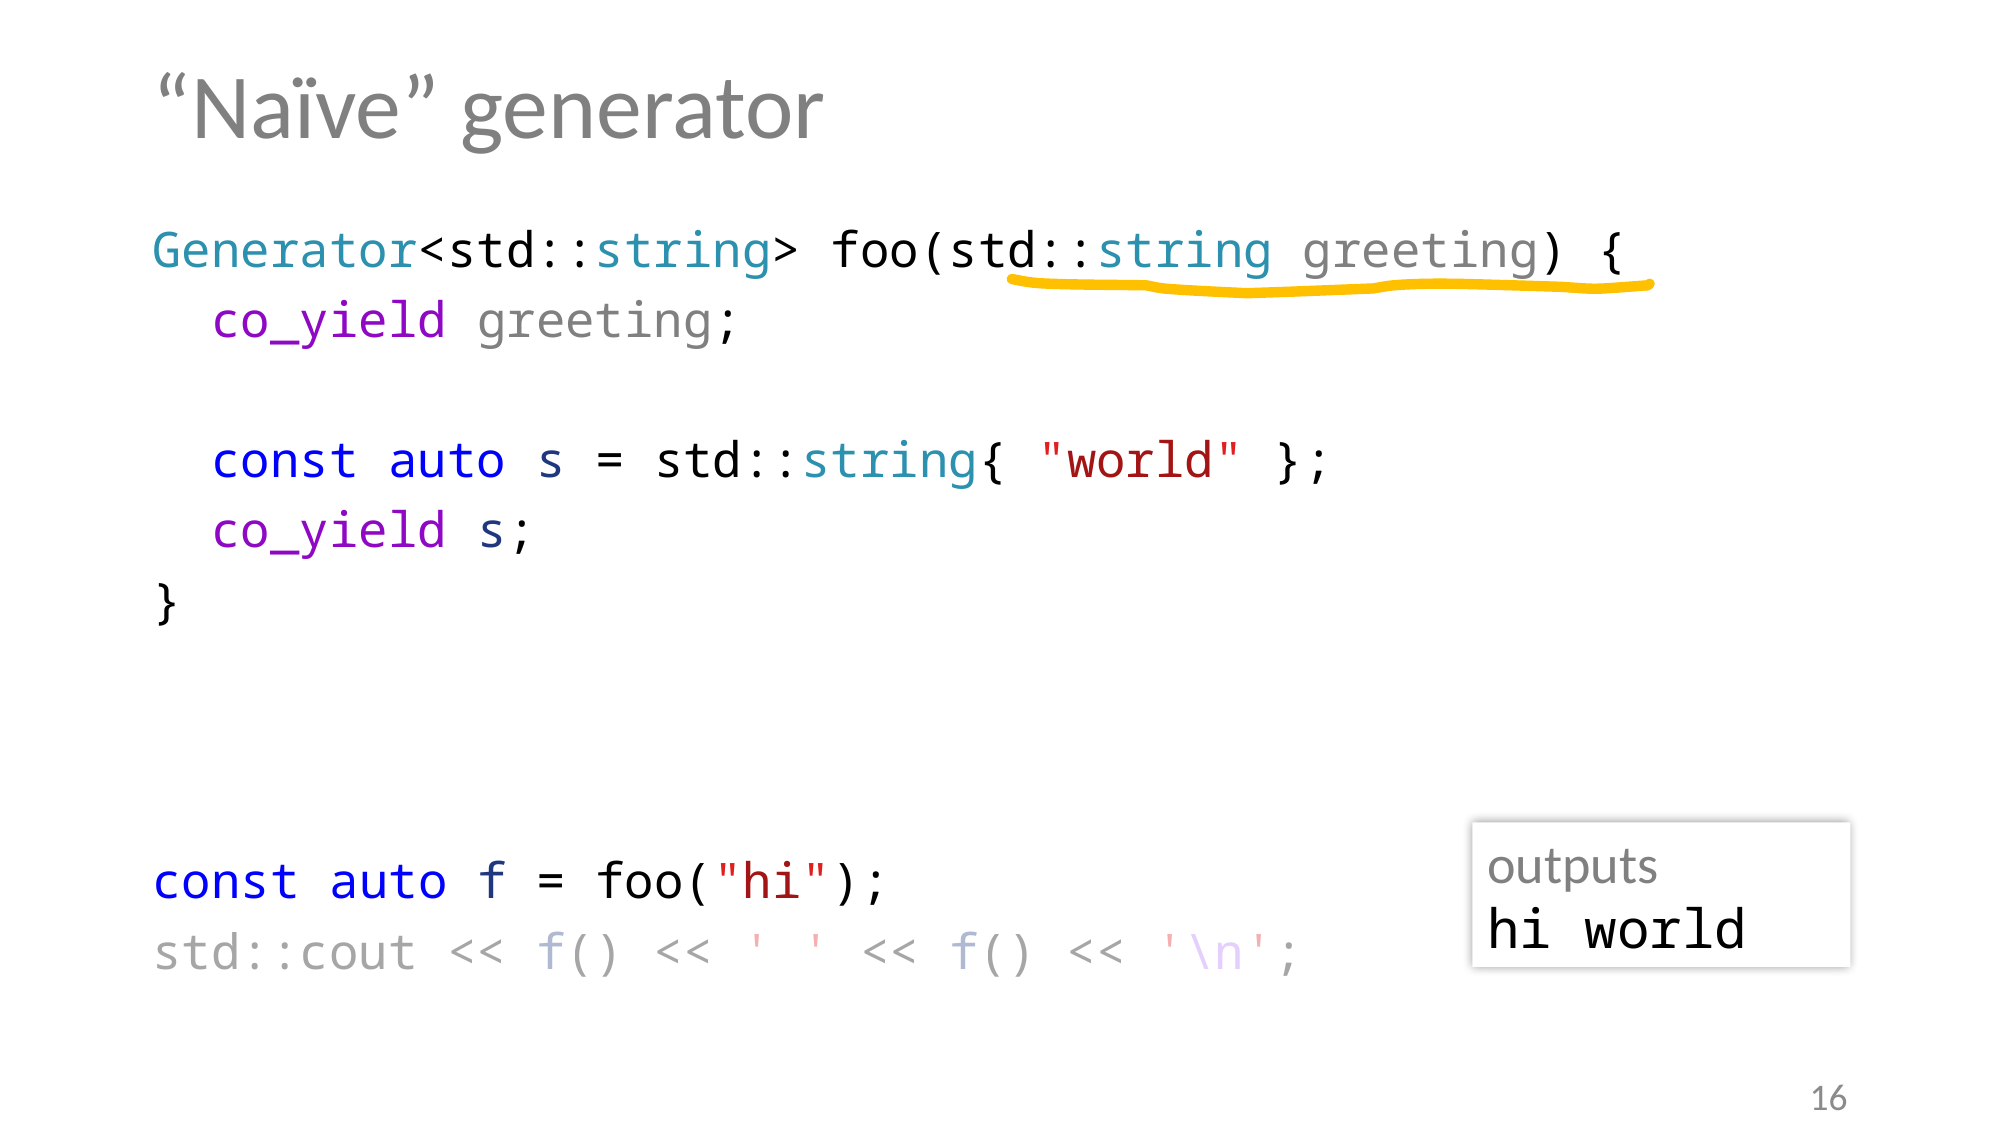

# “Naïve” generator
Generator<std::string> foo(std::string greeting) {
  co_yield greeting;

  const auto s = std::string{ "world" };
  co_yield s;
}

const auto f = foo("hi");
std::cout << f() << ' ' << f() << '\n';

outputs
hi world
16